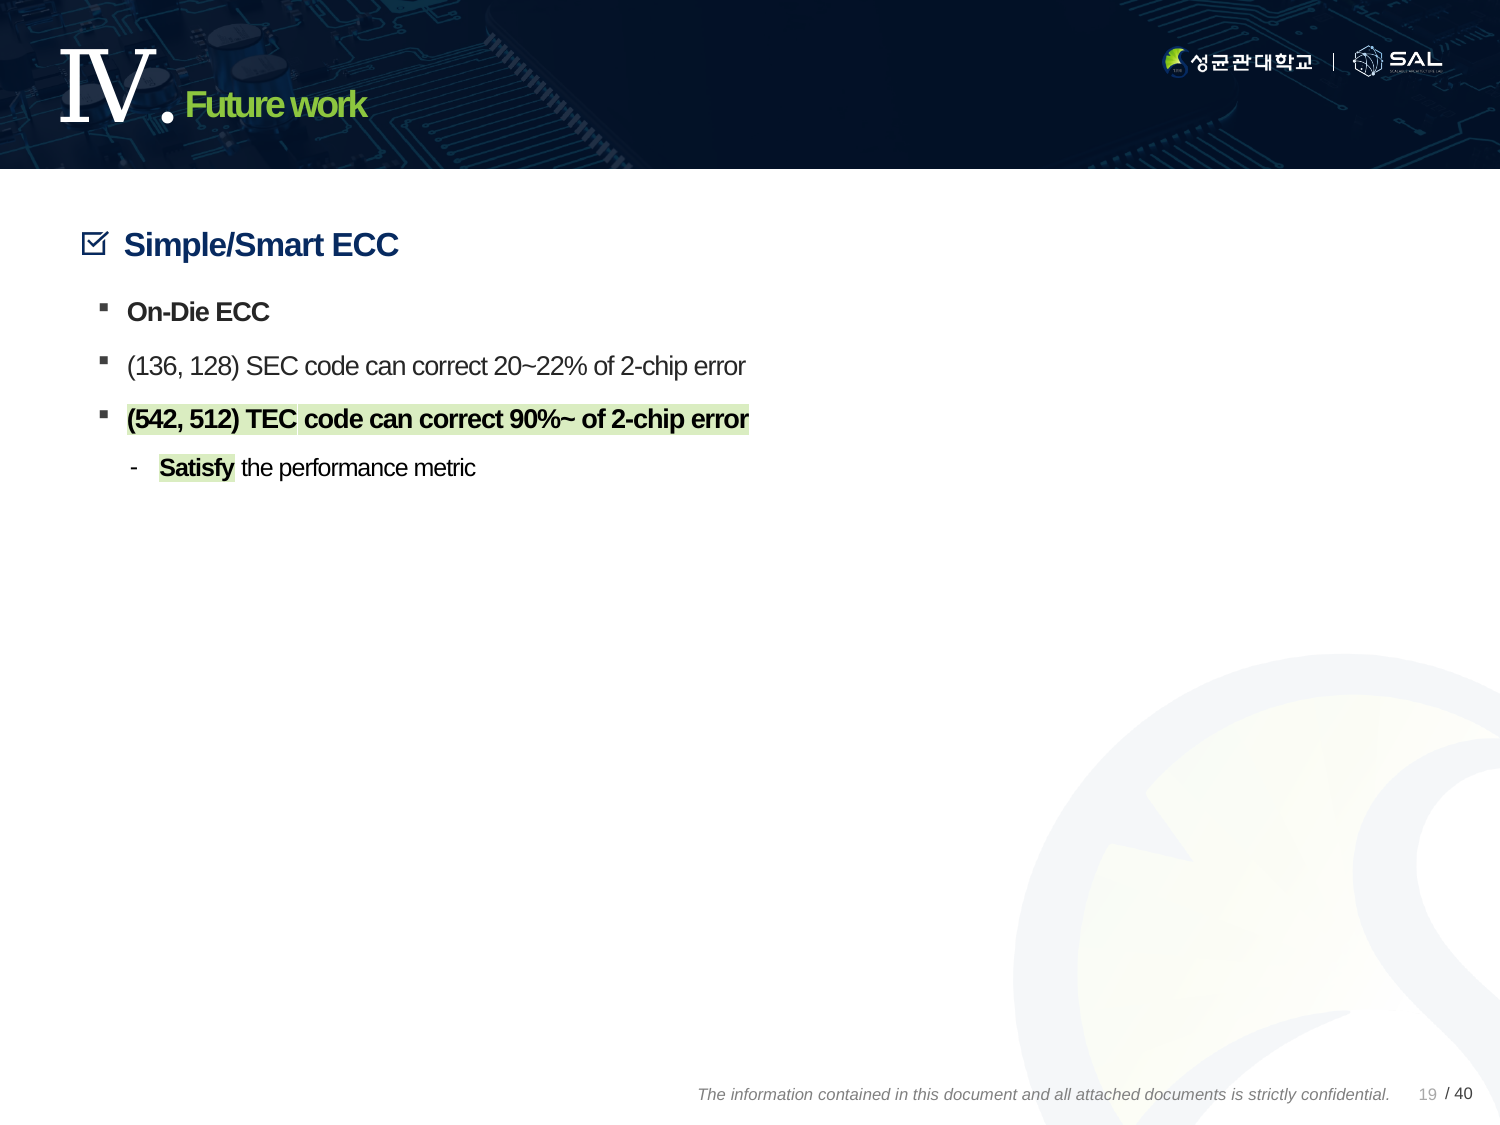

# Future work
Simple/Smart ECC
On-Die ECC
(136, 128) SEC code can correct 20~22% of 2-chip error
(542, 512) TEC code can correct 90%~ of 2-chip error
Satisfy the performance metric

19
The information contained in this document and all attached documents is strictly confidential.